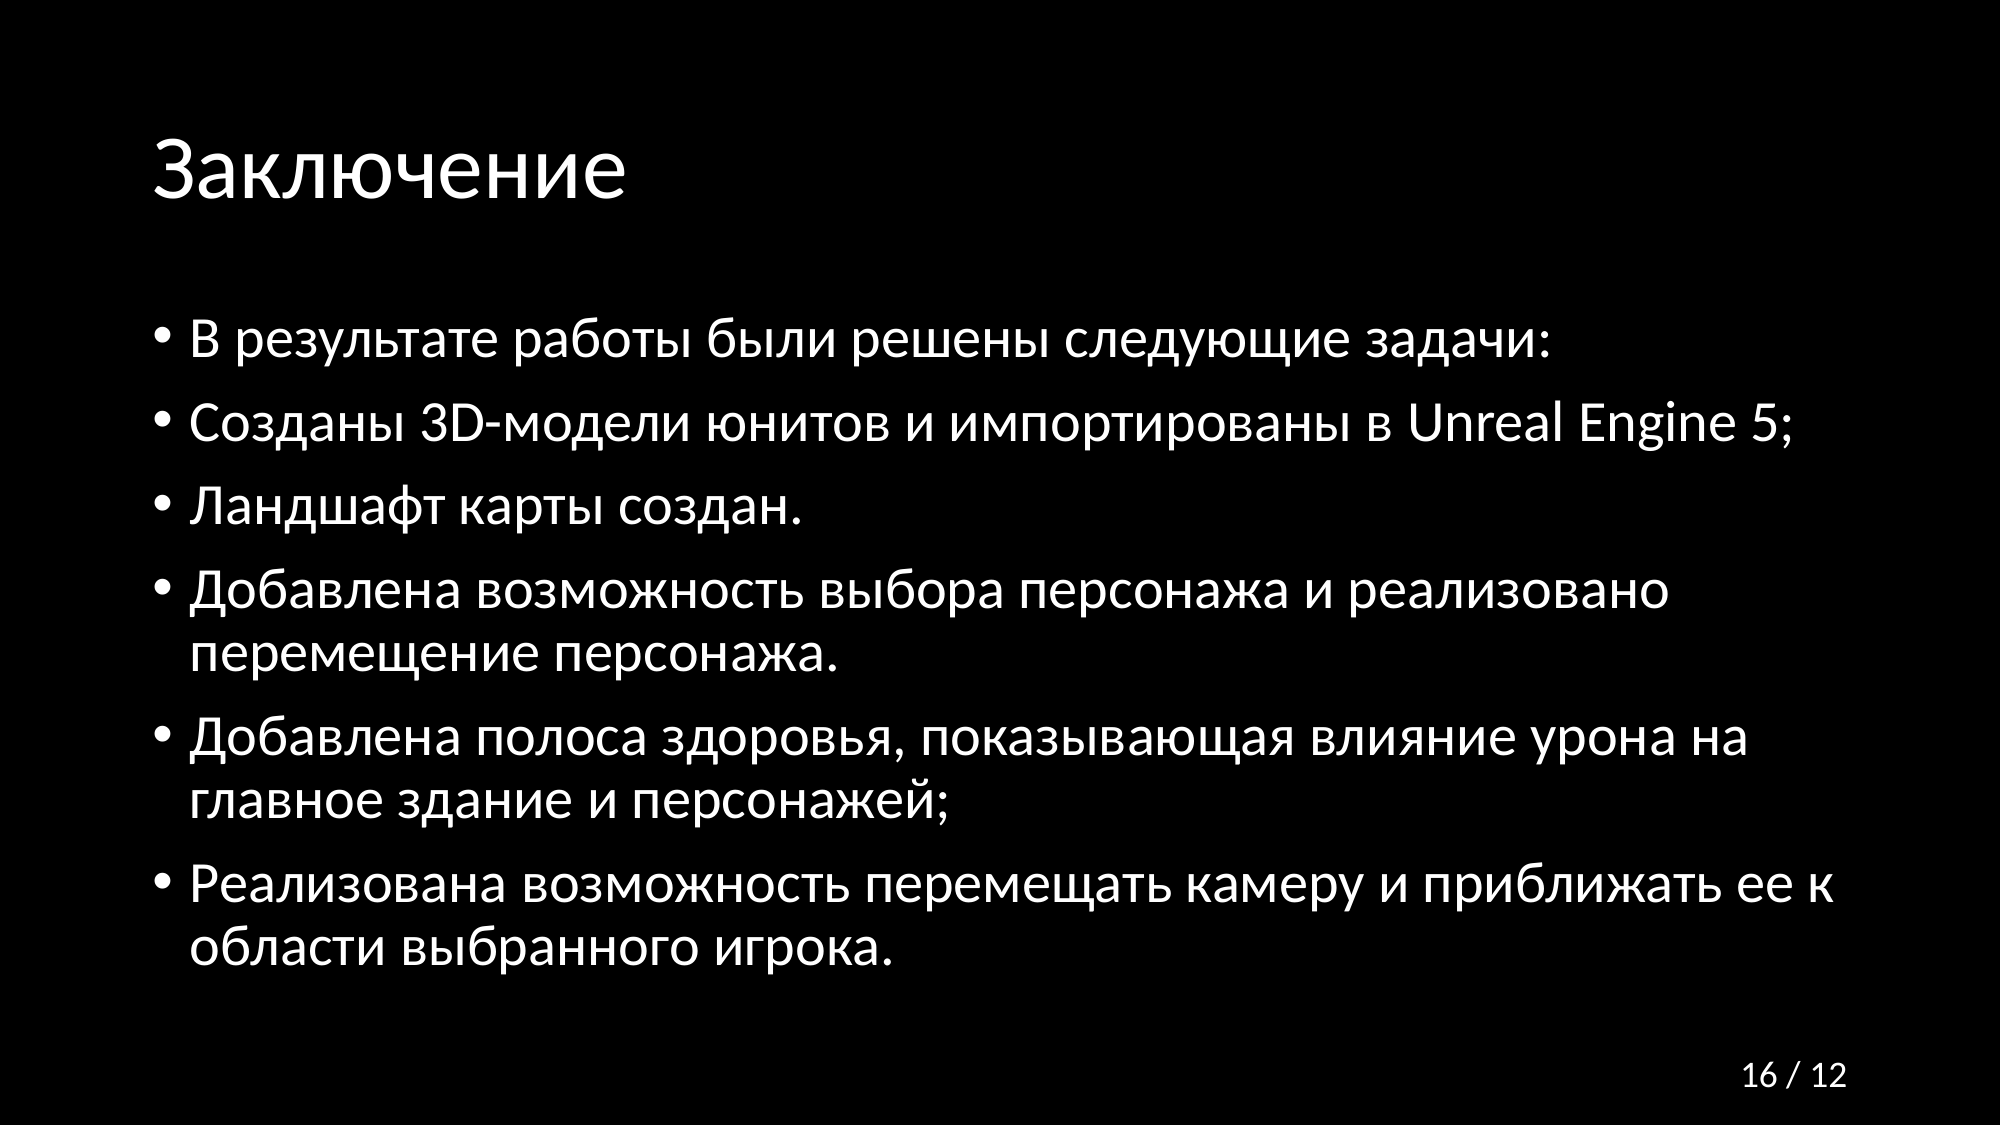

# Заключение
В результате работы были решены следующие задачи:
Созданы 3D-модели юнитов и импортированы в Unreal Engine 5;
Ландшафт карты создан.
Добавлена возможность выбора персонажа и реализовано перемещение персонажа.
Добавлена полоса здоровья, показывающая влияние урона на главное здание и персонажей;
Реализована возможность перемещать камеру и приближать ее к области выбранного игрока.
16 / 12